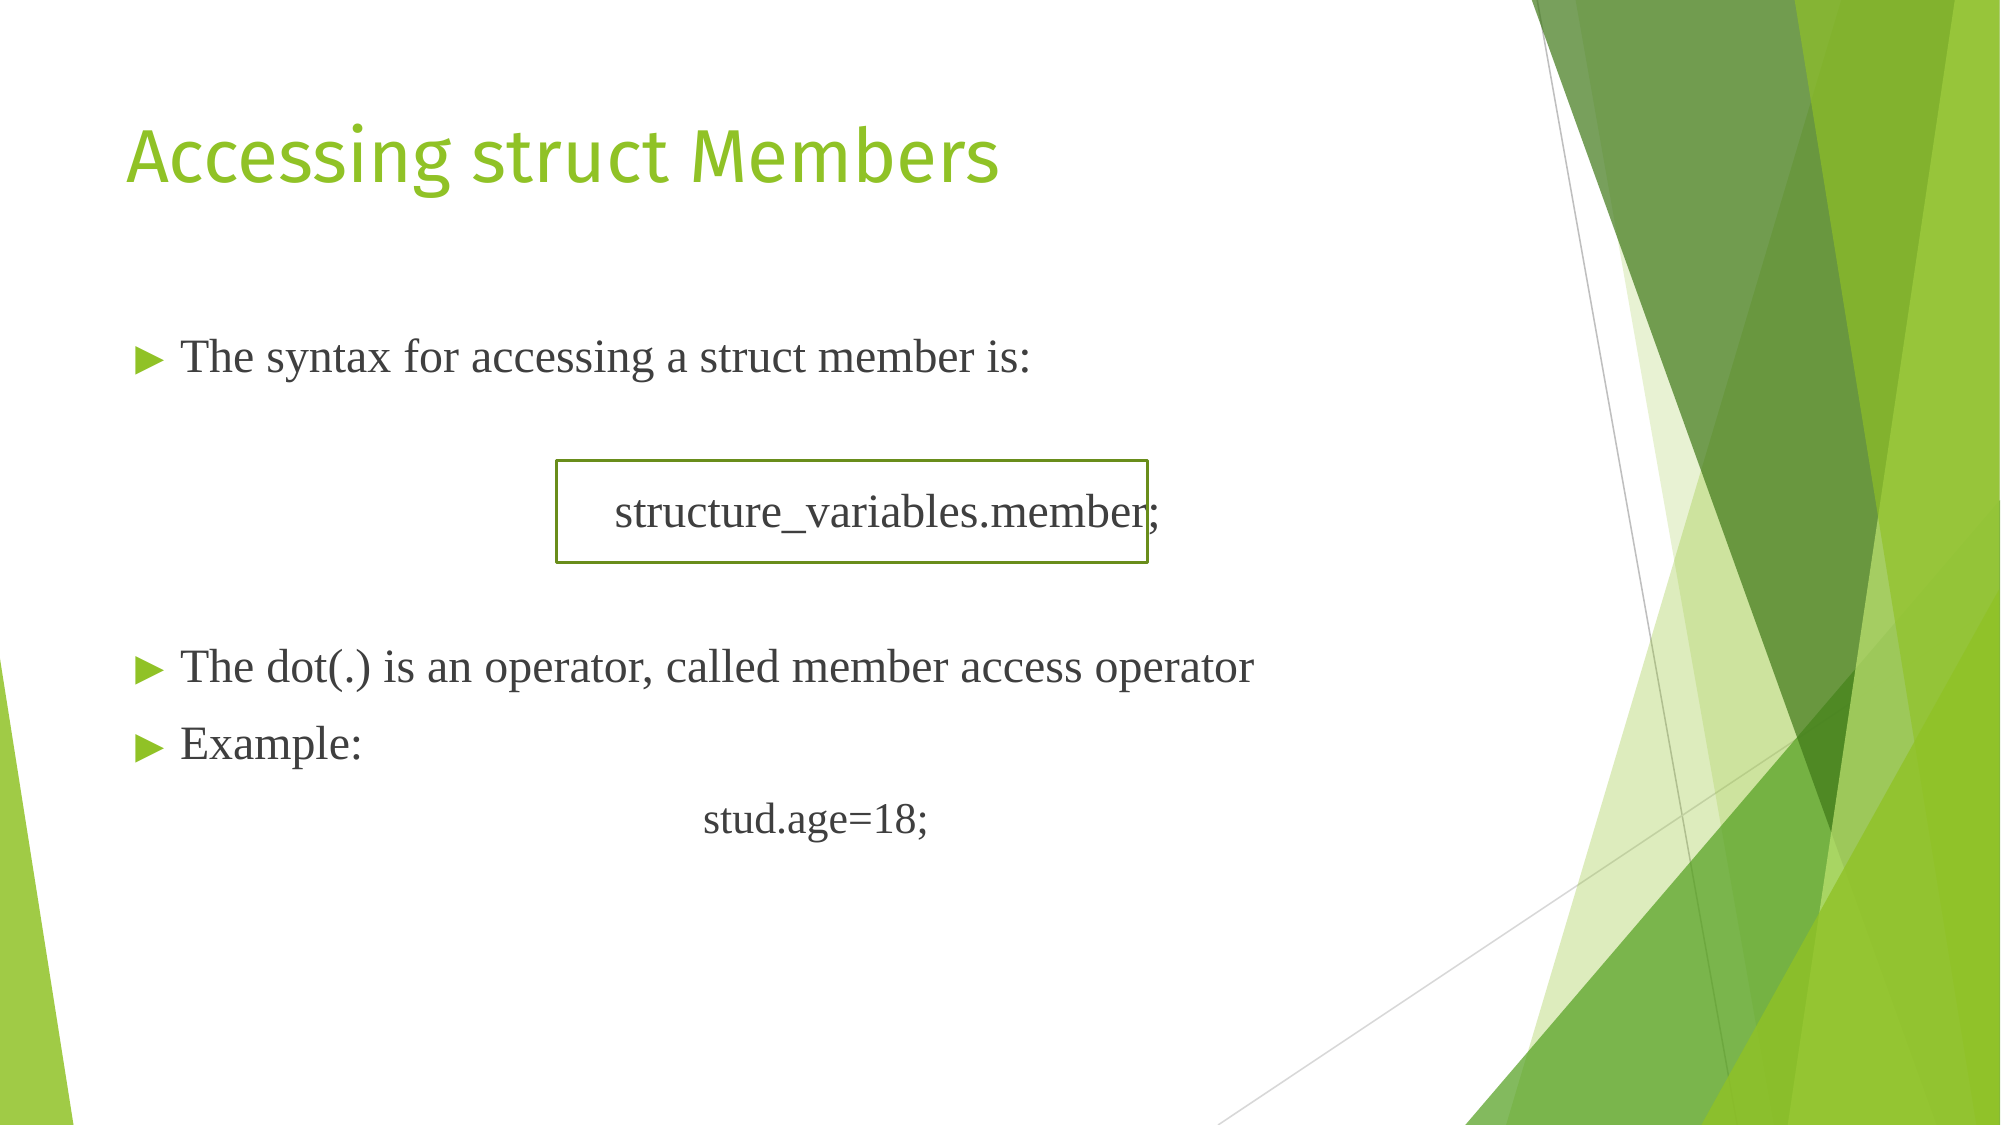

# Accessing struct Members
The syntax for accessing a struct member is:

	structure_variables.member;

The dot(.) is an operator, called member access operator
Example:
stud.age=18;